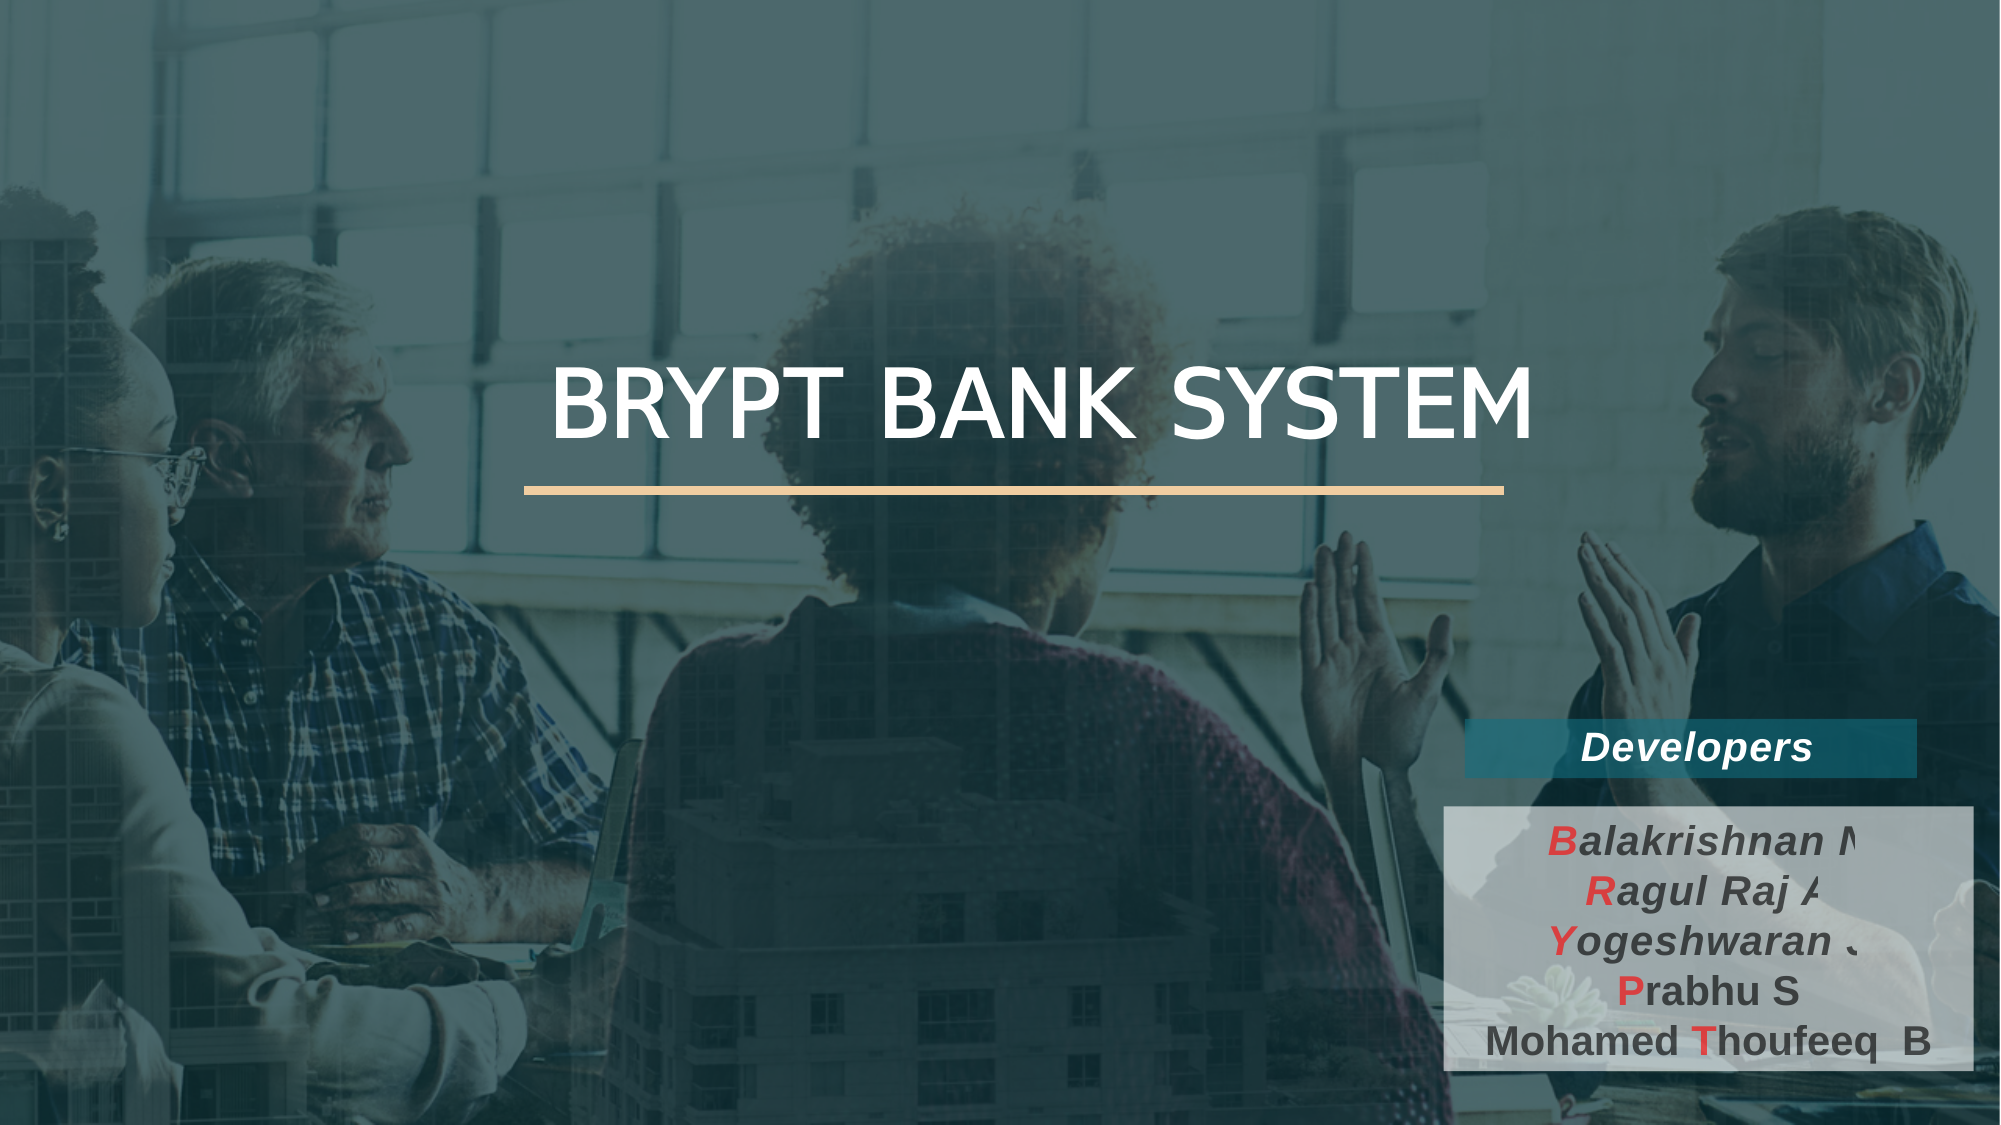

# BRYPT BANK SYSTEM

 Developers
Balakrishnan N
Ragul Raj A
Yogeshwaran J
Prabhu S
Mohamed Thoufeeq  B